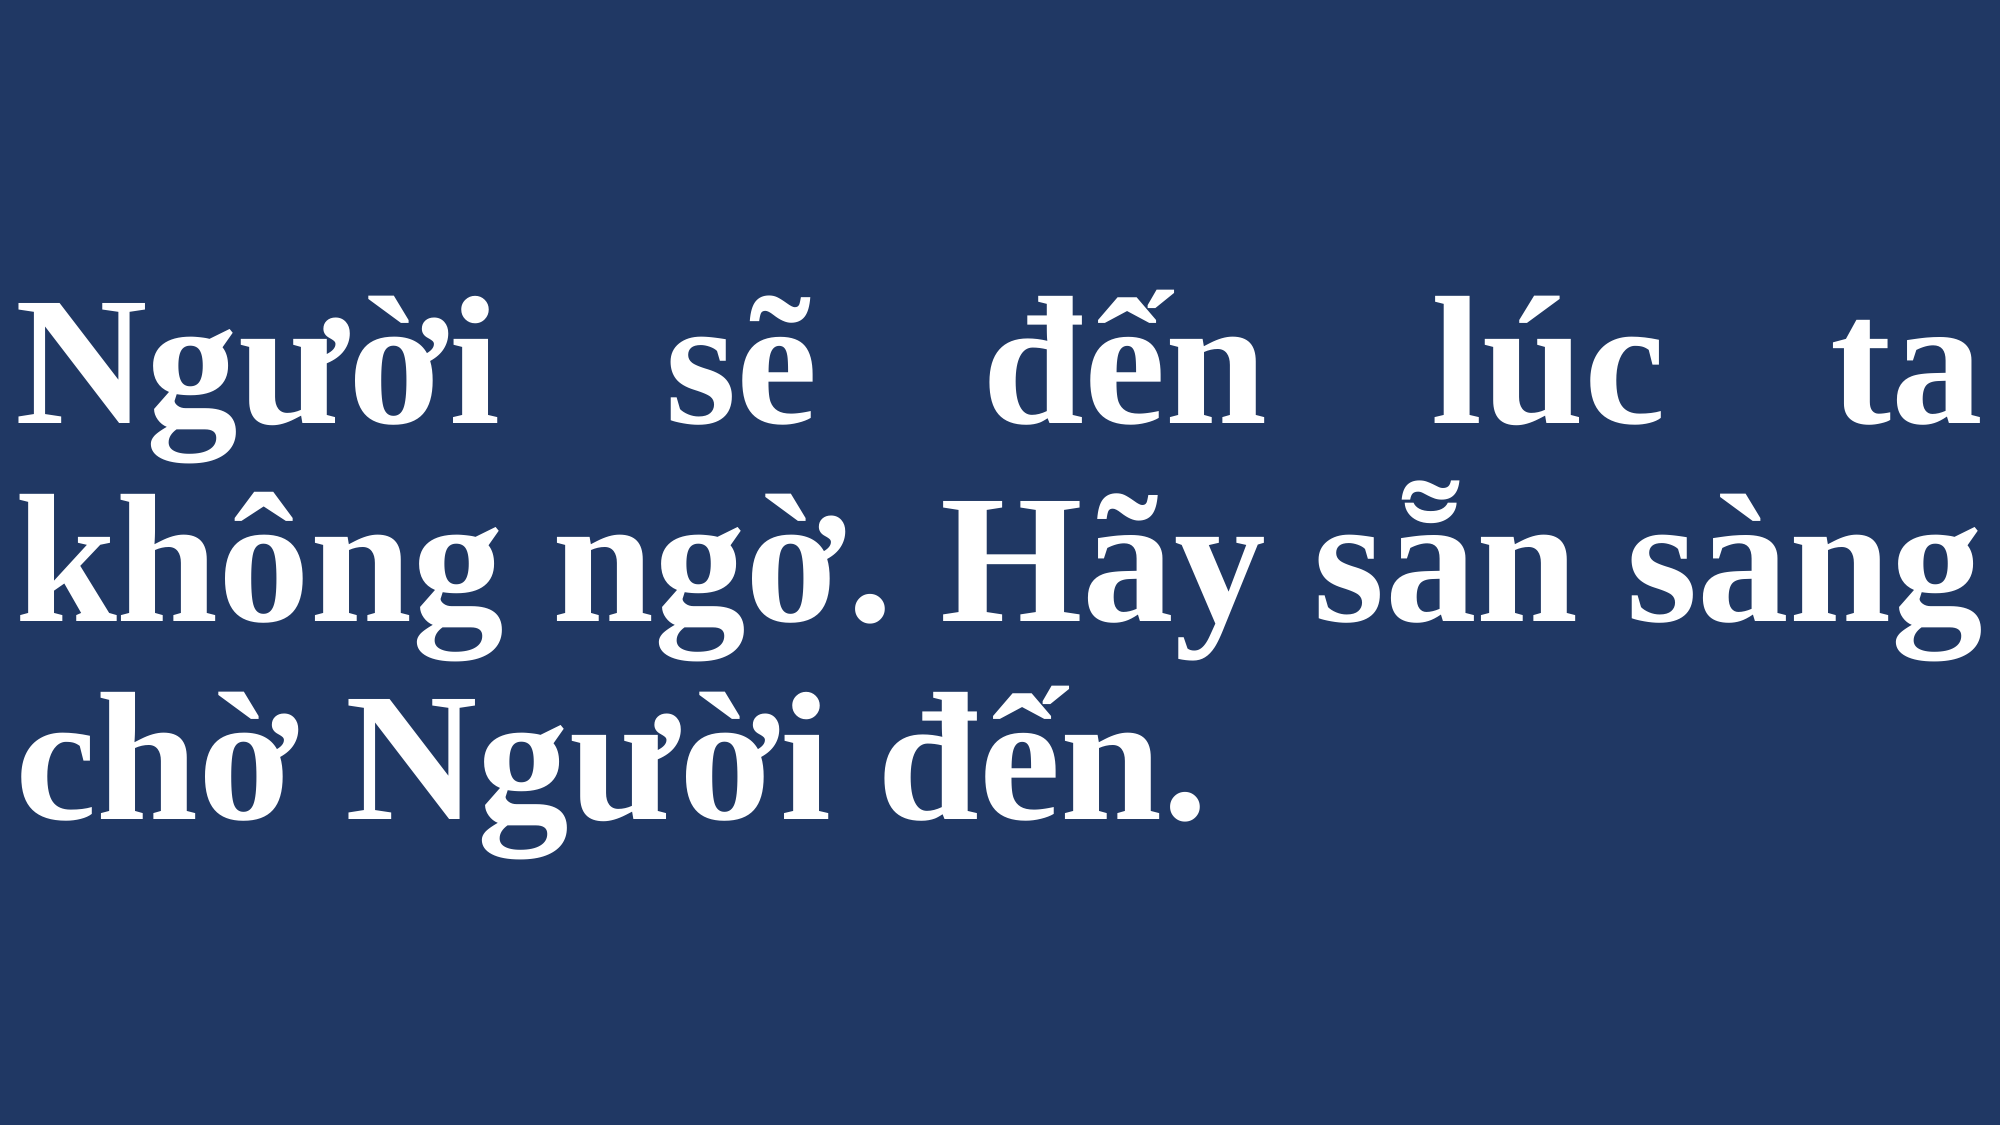

# Người sẽ đến lúc ta không ngờ. Hãy sẵn sàng chờ Người đến.